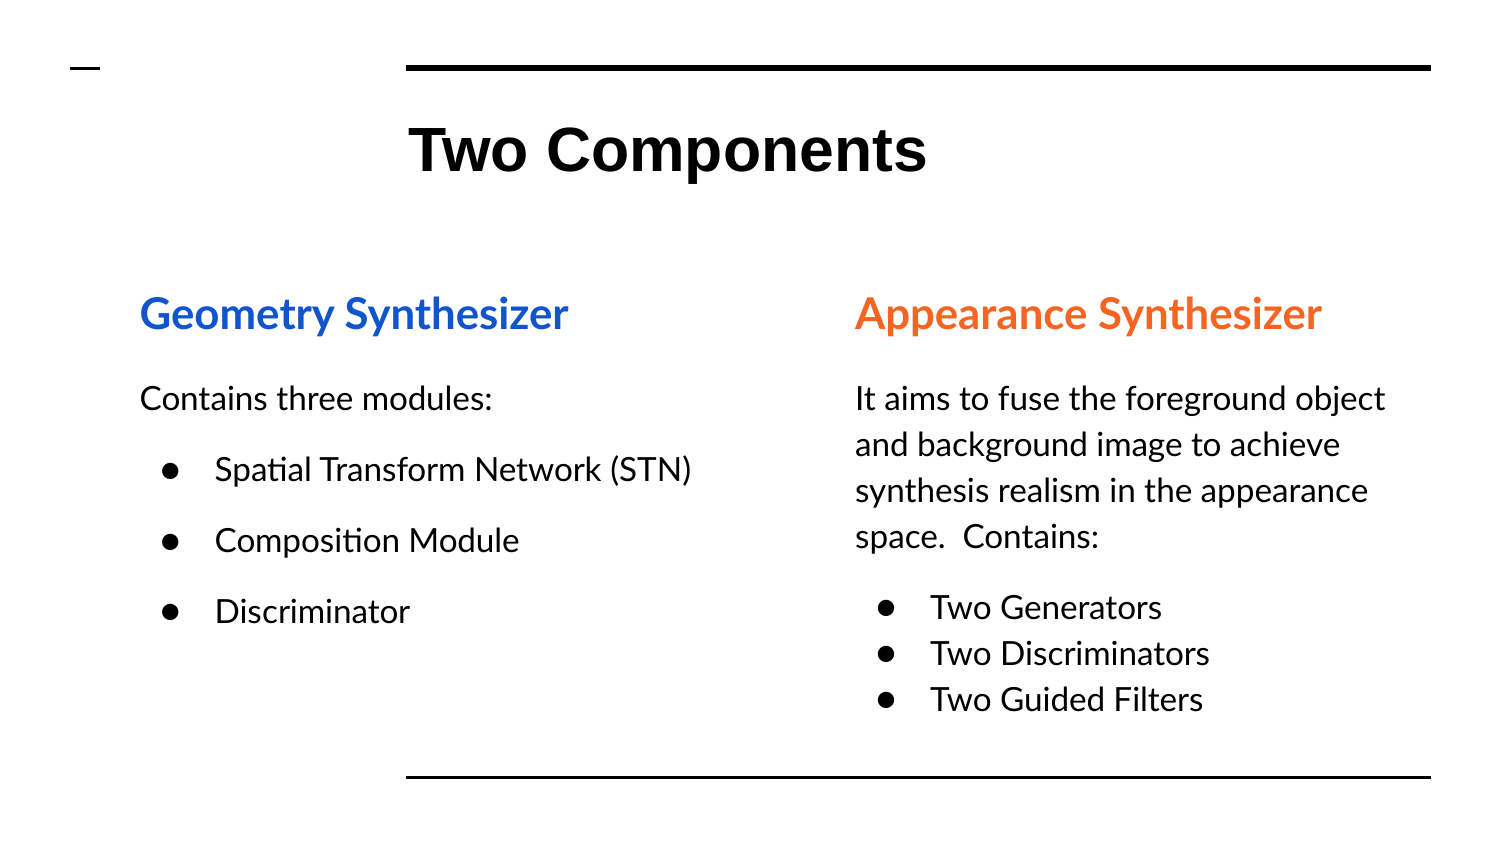

# Two Components
Geometry Synthesizer
Contains three modules:
Spatial Transform Network (STN)
Composition Module
Discriminator
Appearance Synthesizer
It aims to fuse the foreground object and background image to achieve synthesis realism in the appearance space.  Contains:
Two Generators
Two Discriminators
Two Guided Filters